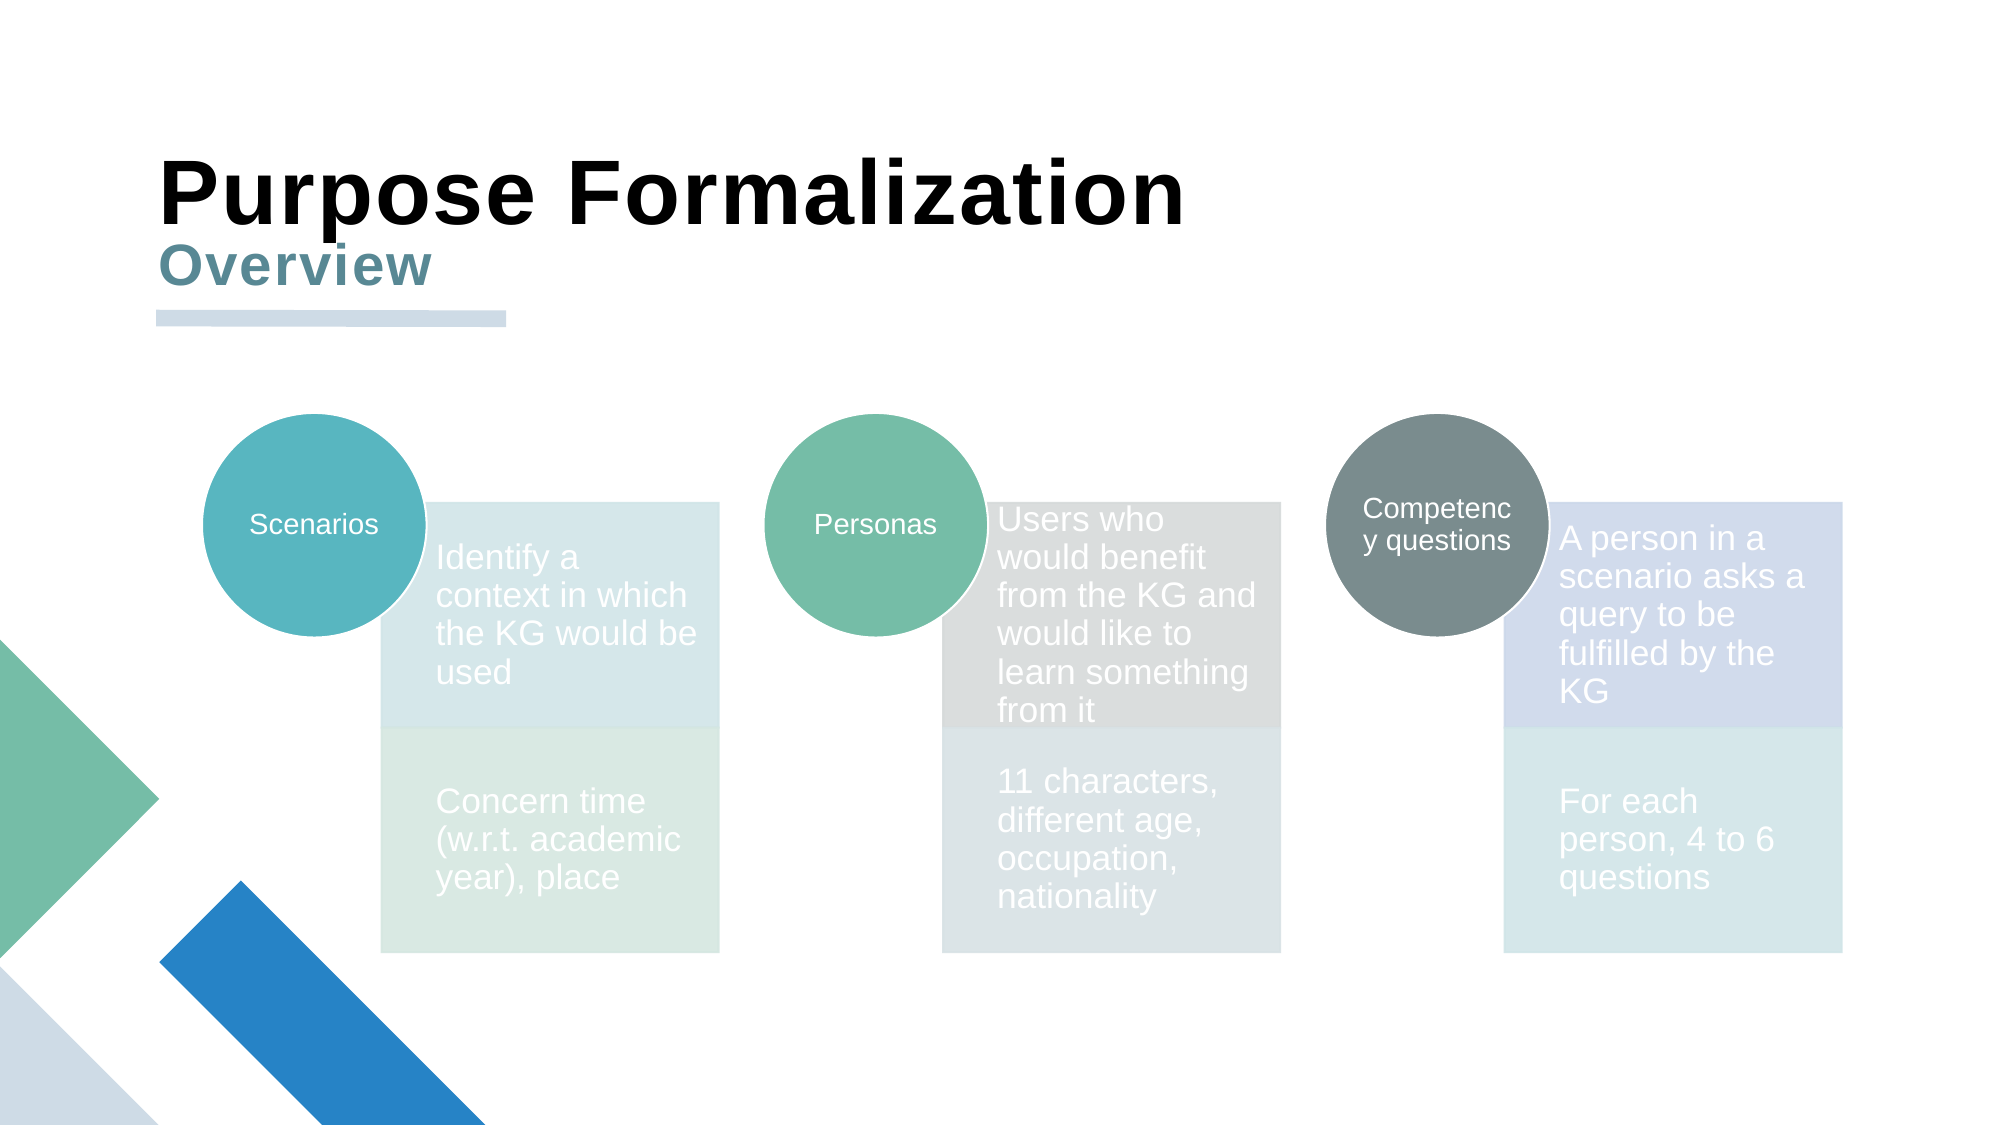

Identify a context in which the KG would be used
Concern time (w.r.t. academic year), place
Scenarios
Users who would benefit from the KG and would like to learn something from it
11 characters, different age, occupation, nationality
Personas
A person in a scenario asks a query to be fulfilled by the KG
For each person, 4 to 6 questions
Competency questions
# Purpose Formalization
Overview